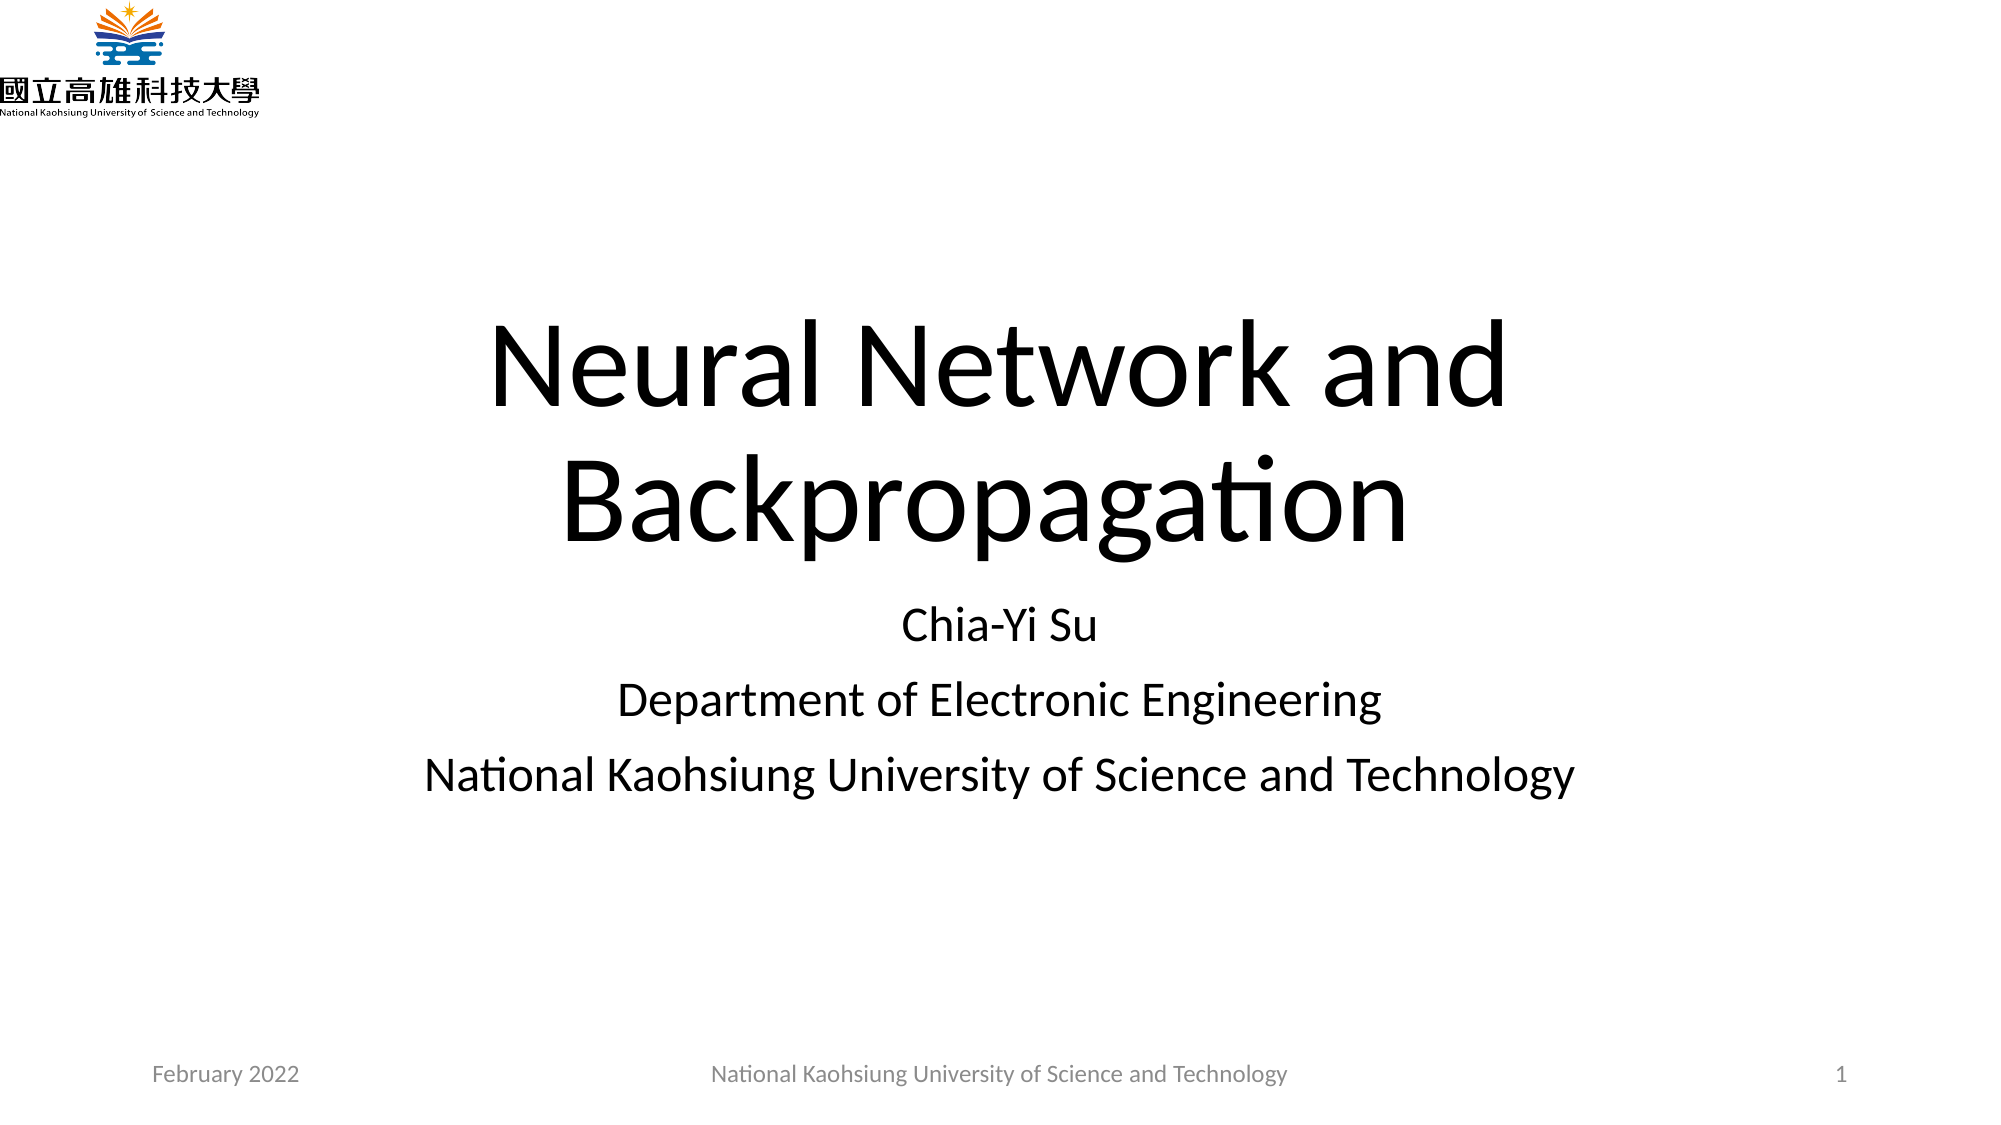

# Neural Network and Backpropagation
Chia-Yi Su
Department of Electronic Engineering
National Kaohsiung University of Science and Technology
February 2022
National Kaohsiung University of Science and Technology
1